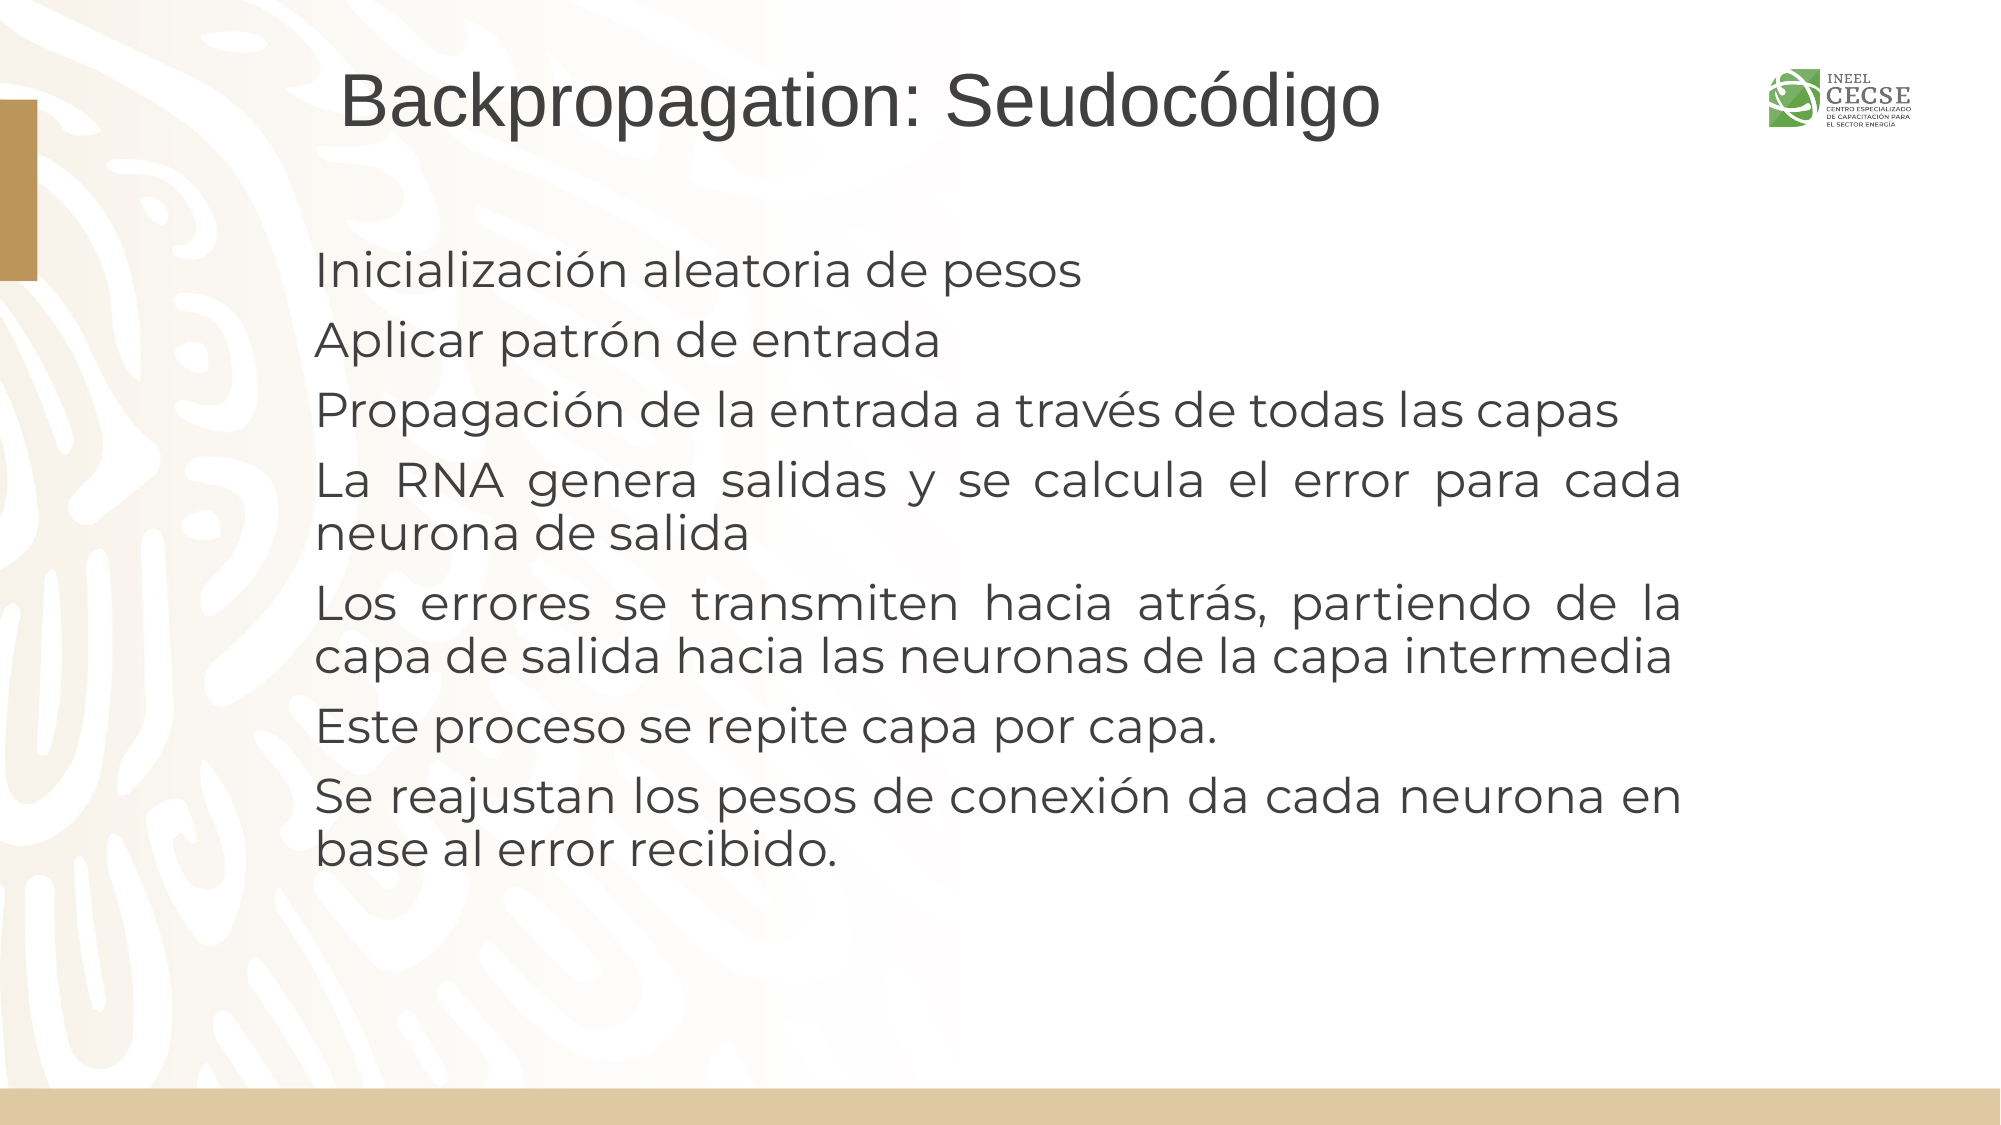

# Backpropagation: Seudocódigo
Inicialización aleatoria de pesos
Aplicar patrón de entrada
Propagación de la entrada a través de todas las capas
La RNA genera salidas y se calcula el error para cada neurona de salida
Los errores se transmiten hacia atrás, partiendo de la capa de salida hacia las neuronas de la capa intermedia
Este proceso se repite capa por capa.
Se reajustan los pesos de conexión da cada neurona en base al error recibido.